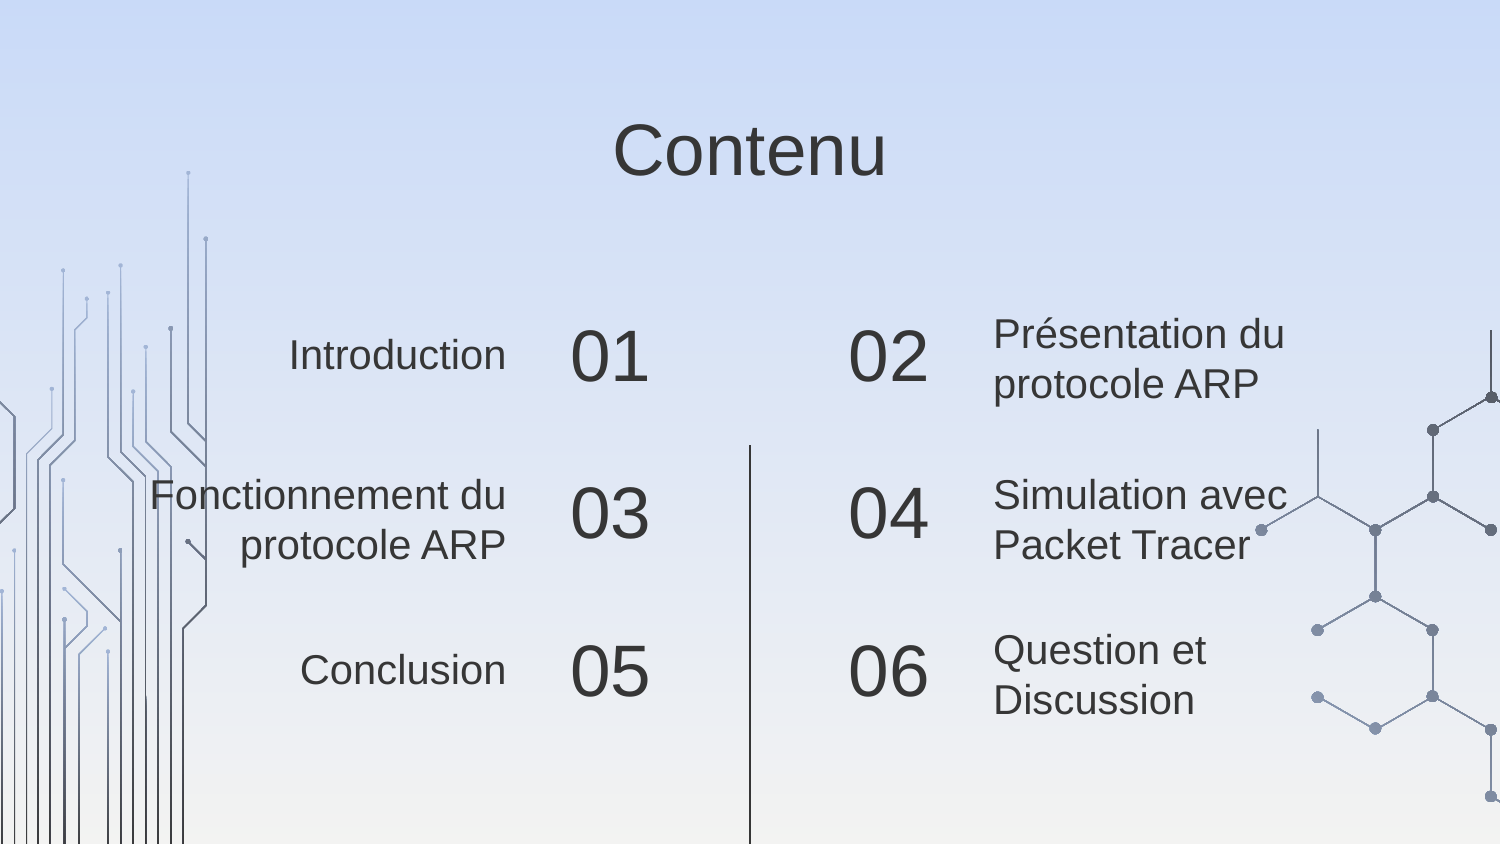

# Contenu
Introduction
01
02
Présentation du protocole ARP
Fonctionnement du protocole ARP
Simulation avec Packet Tracer
03
04
Conclusion
05
06
Question et Discussion